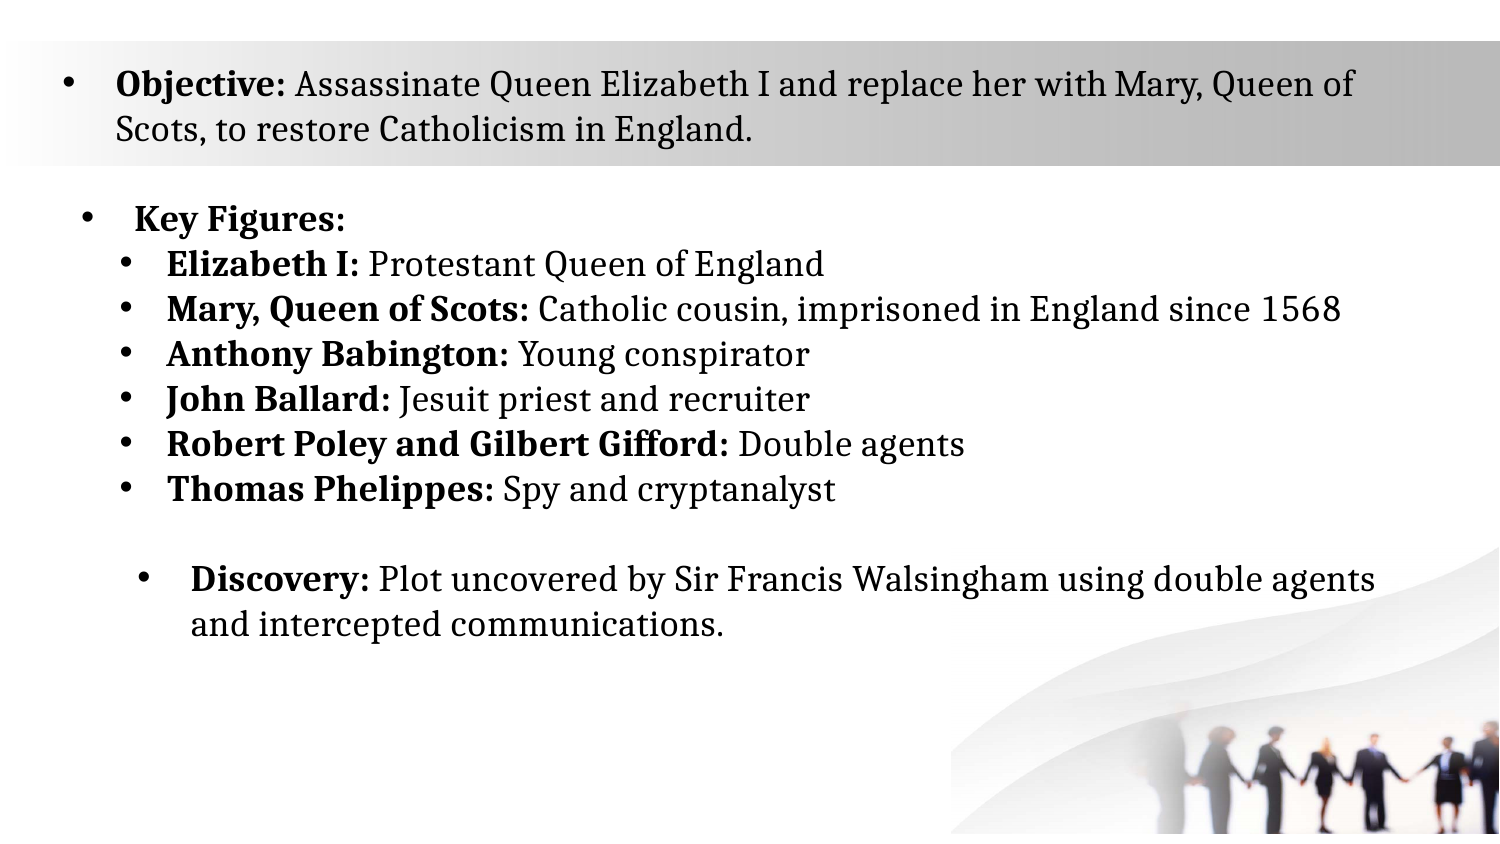

Objective: Assassinate Queen Elizabeth I and replace her with Mary, Queen of Scots, to restore Catholicism in England.

Key Figures:
Elizabeth I: Protestant Queen of England
Mary, Queen of Scots: Catholic cousin, imprisoned in England since 1568
Anthony Babington: Young conspirator
John Ballard: Jesuit priest and recruiter
Robert Poley and Gilbert Gifford: Double agents
Thomas Phelippes: Spy and cryptanalyst

Discovery: Plot uncovered by Sir Francis Walsingham using double agents and intercepted communications.